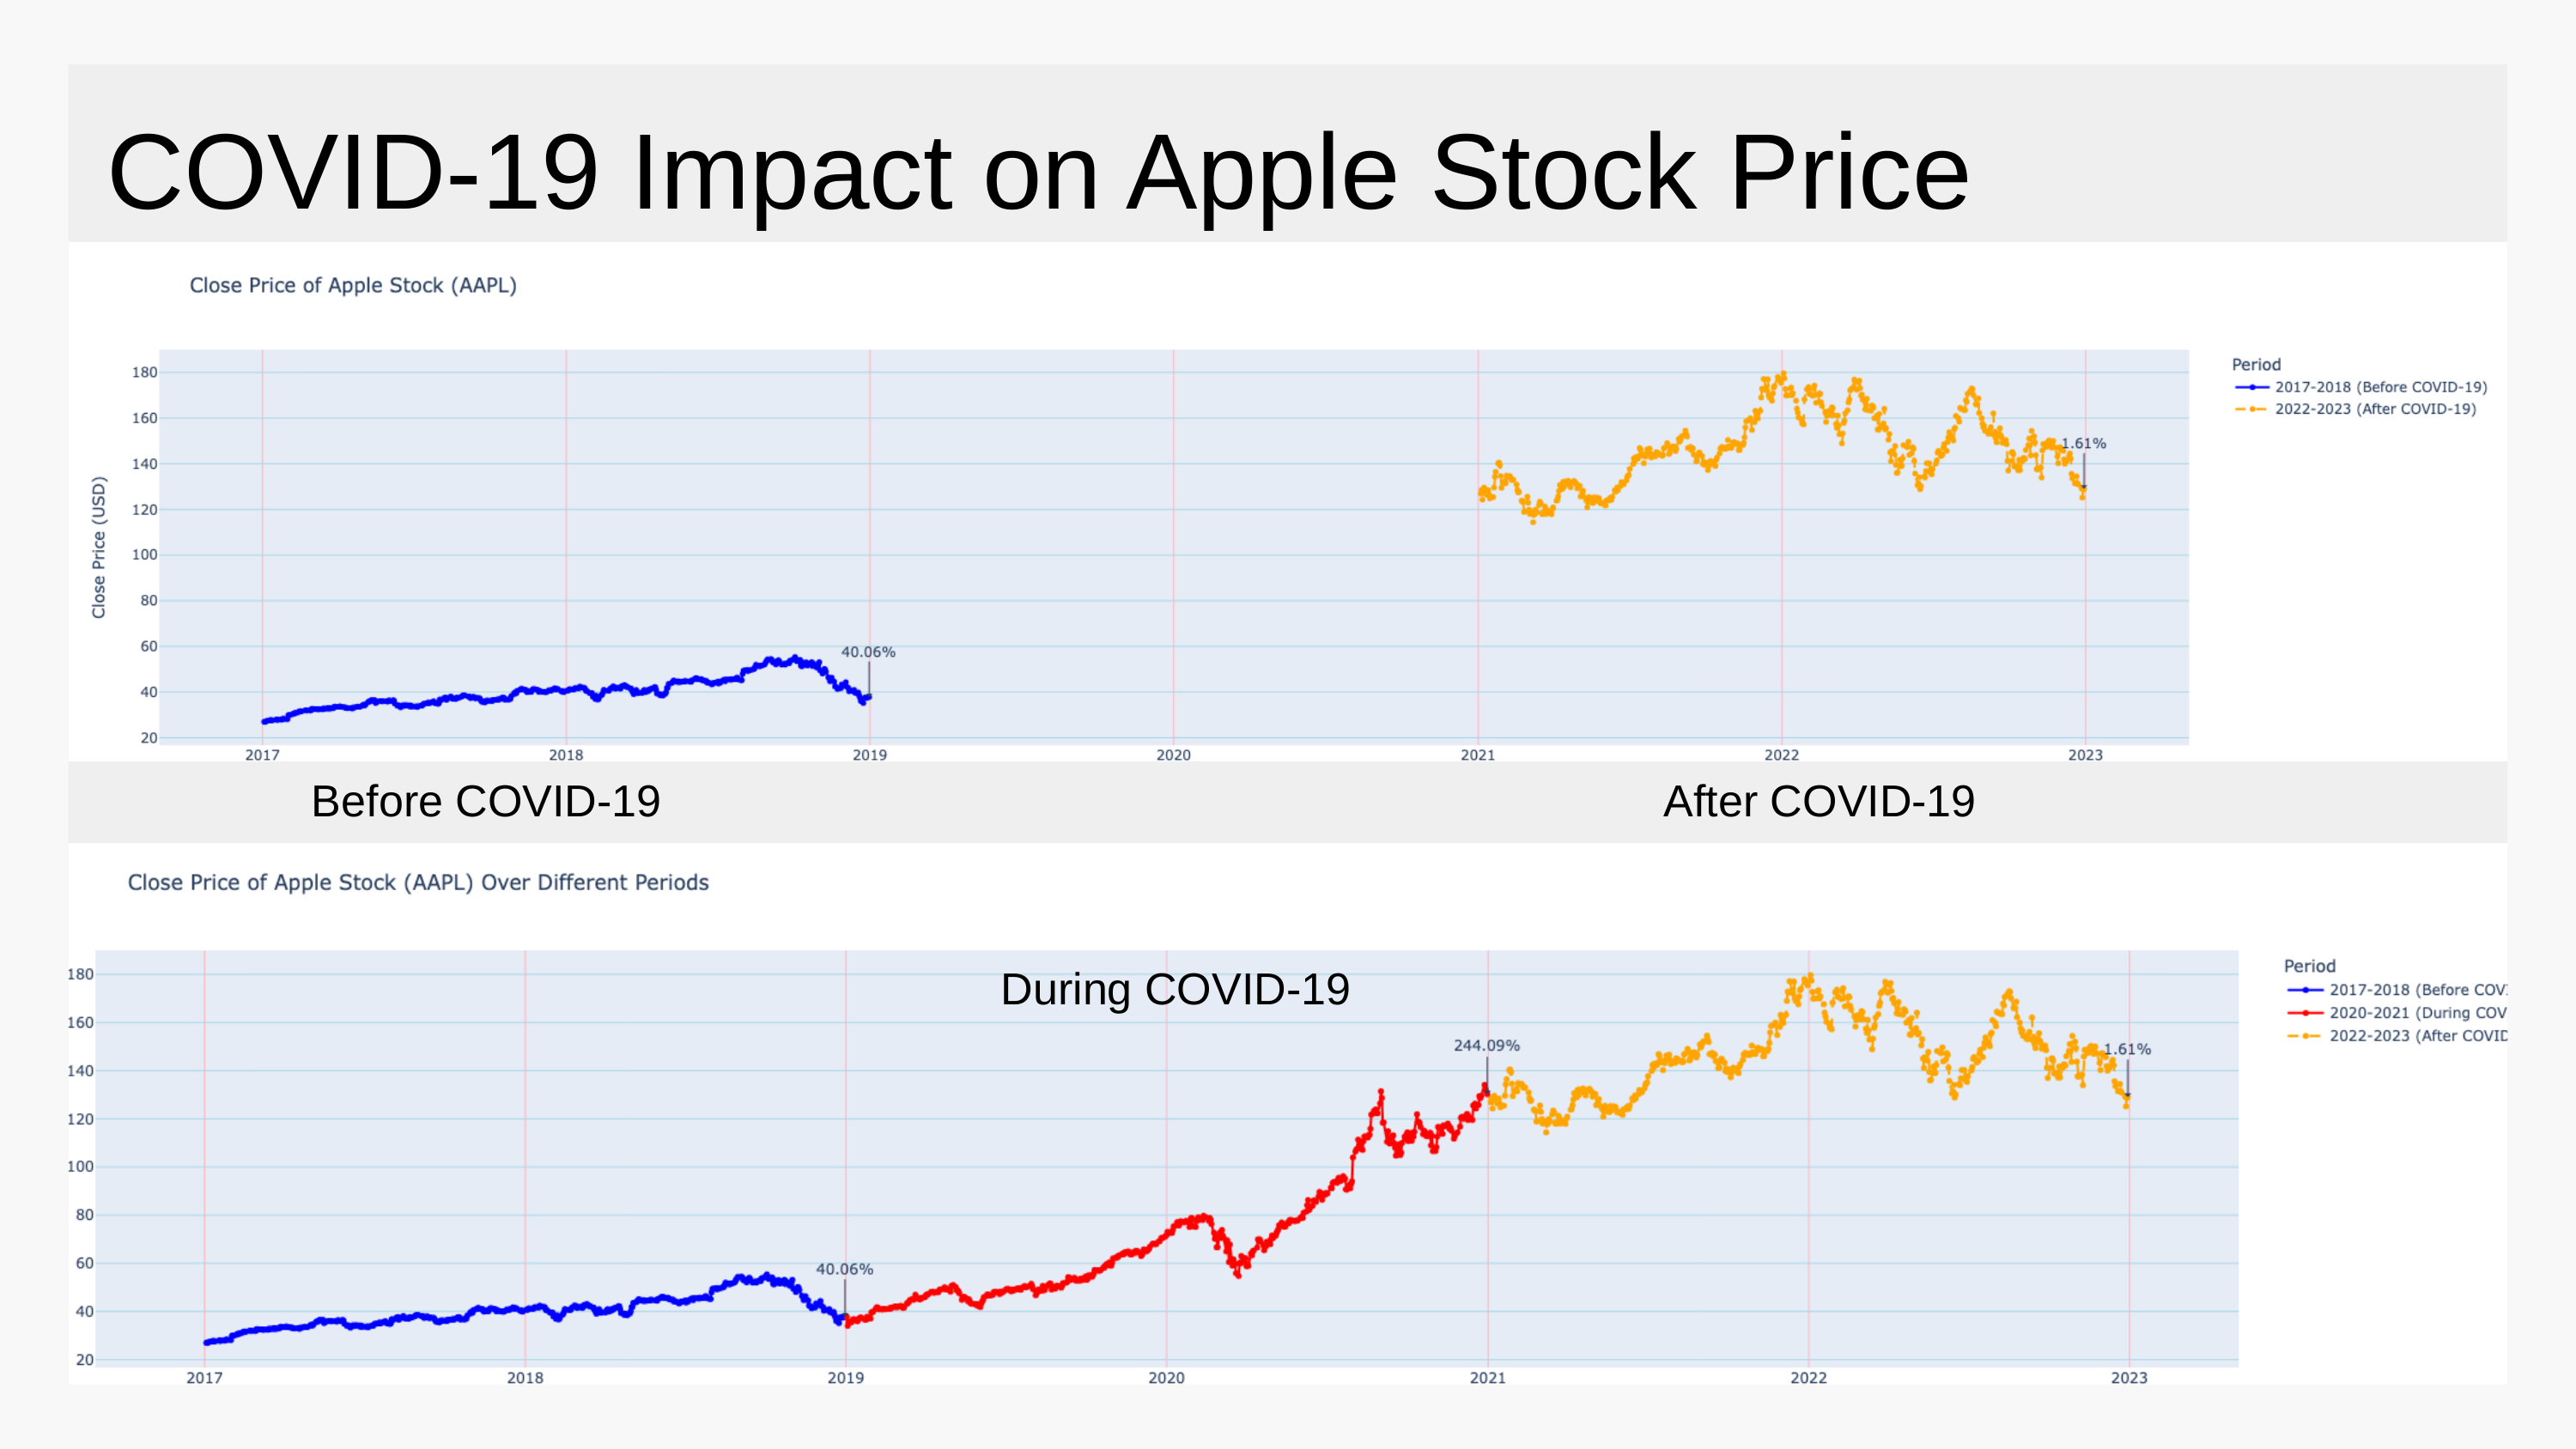

COVID-19 Impact on Apple Stock Price

Before COVID-19
After COVID-19

During COVID-19